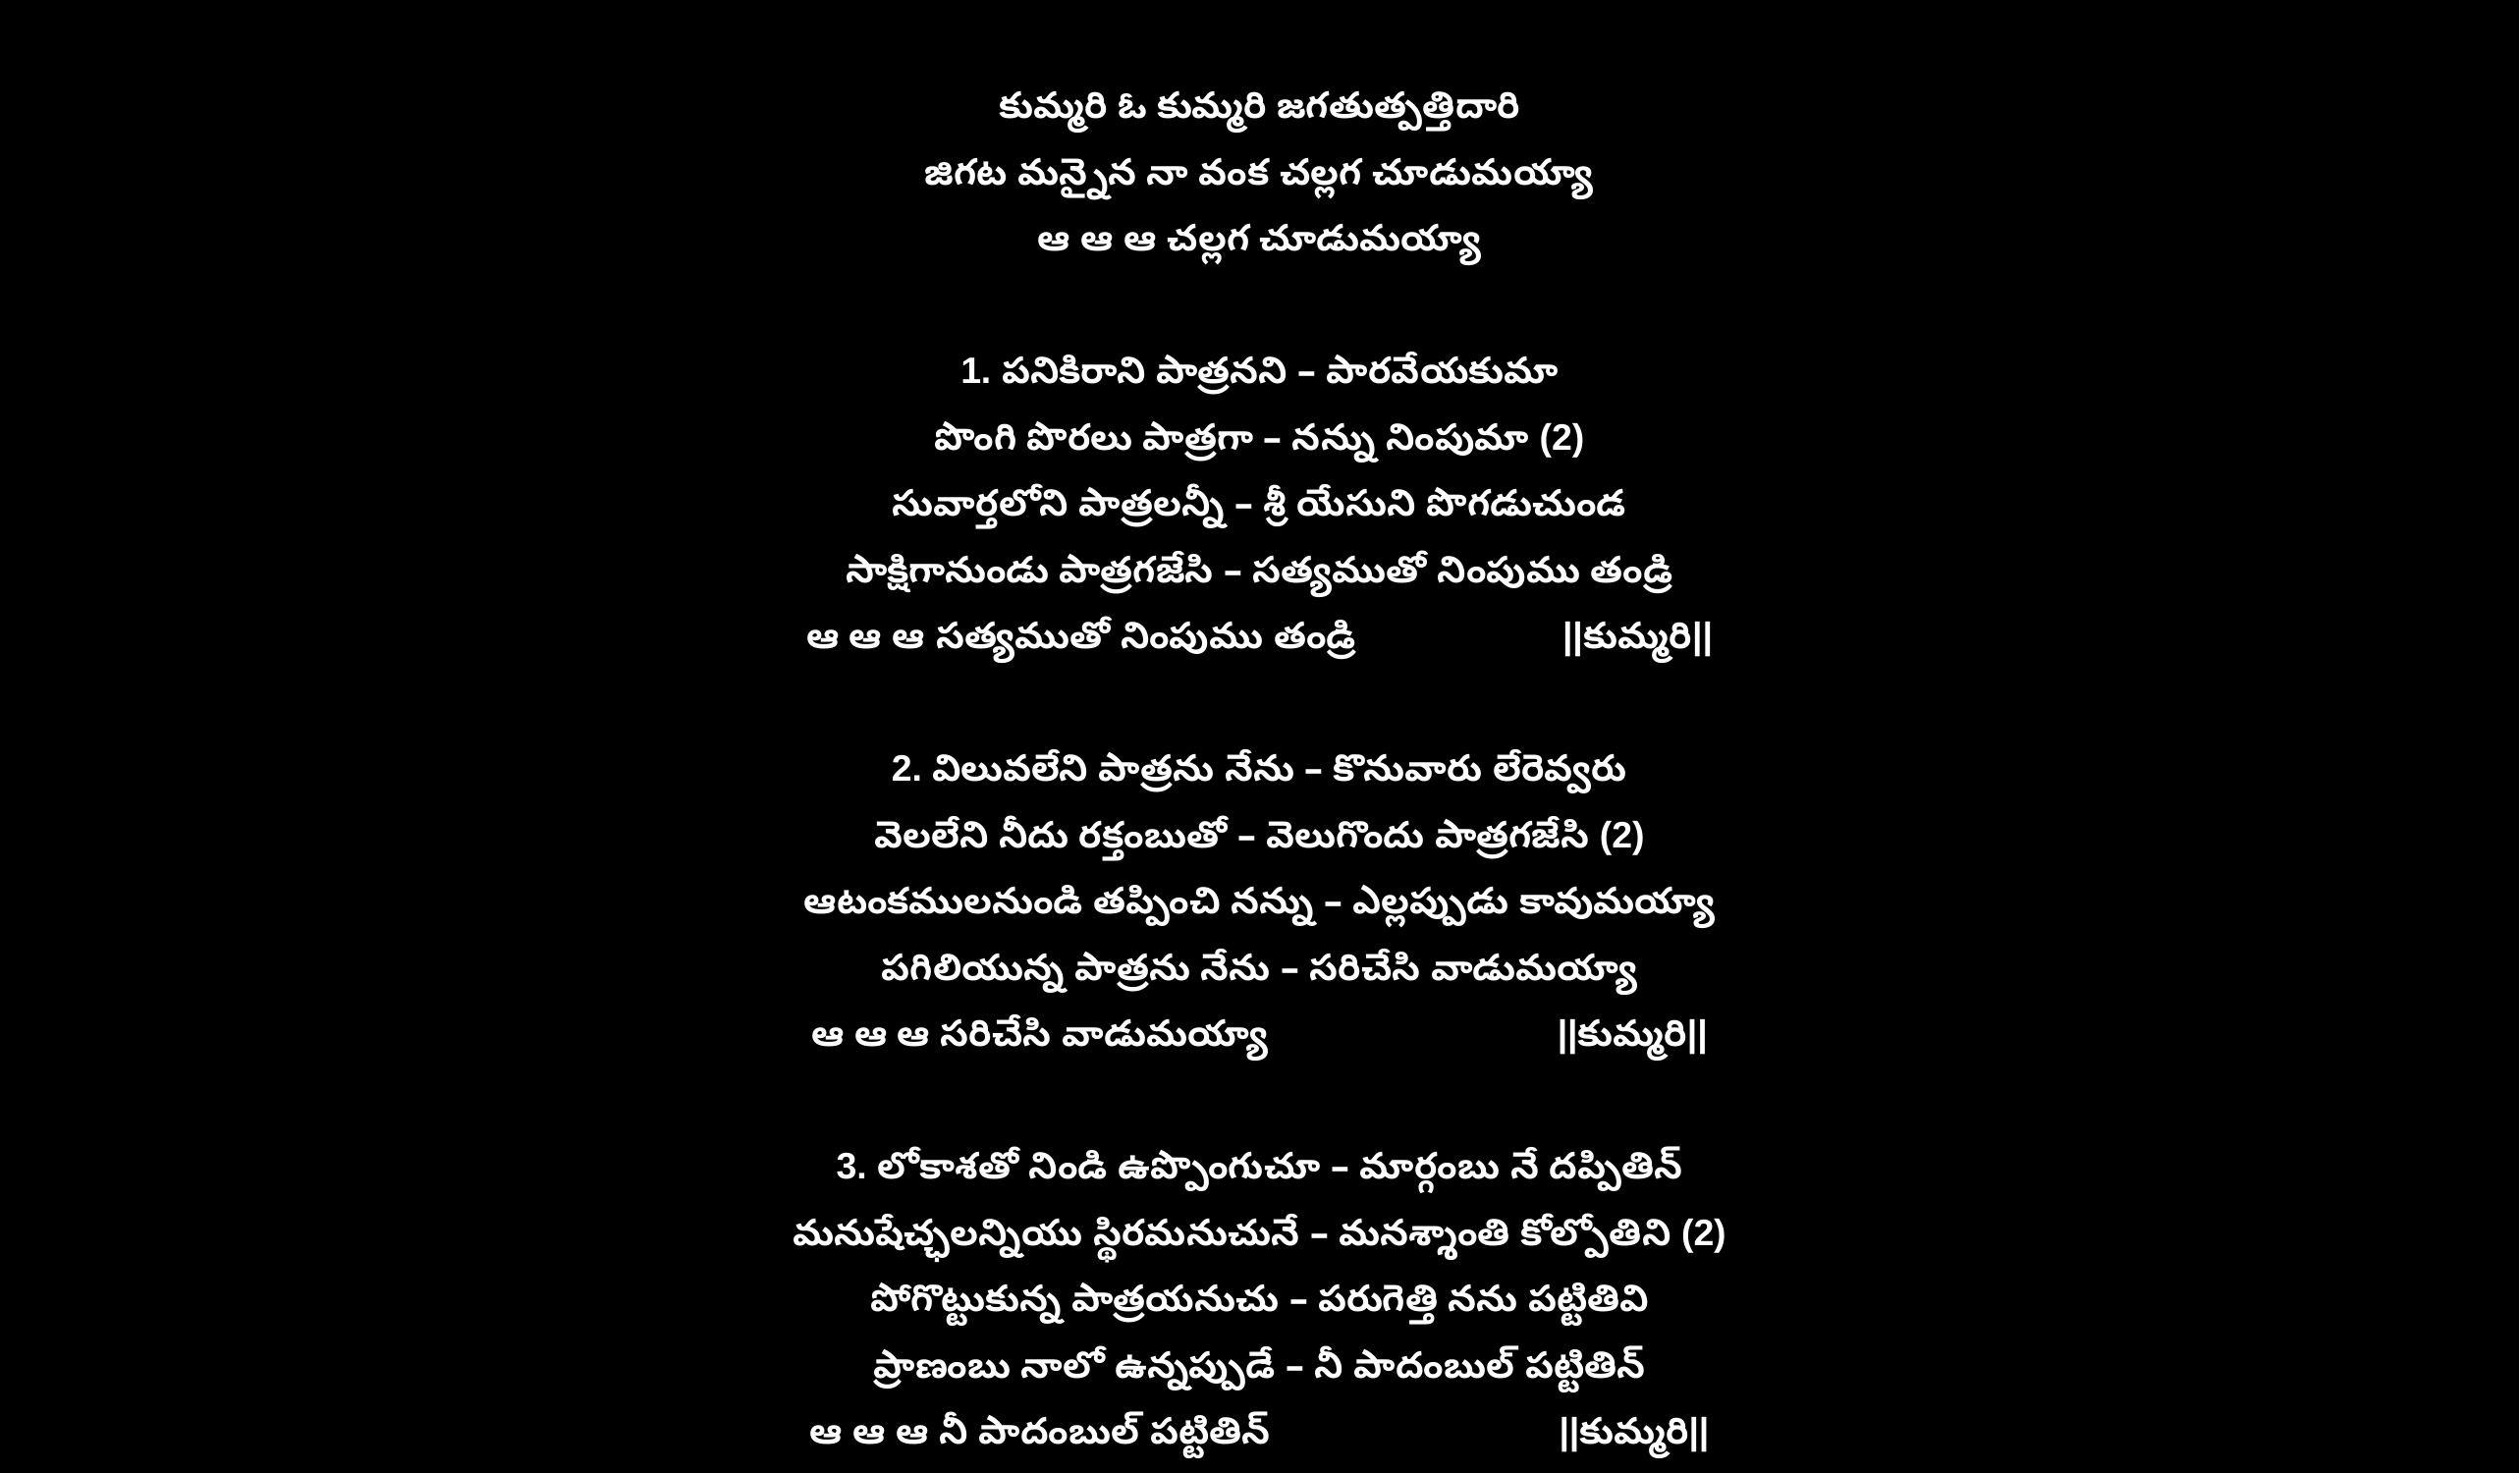

కుమ్మరి ఓ కుమ్మరి జగతుత్పత్తిదారి
జిగట మన్నైన నా వంక చల్లగ చూడుమయ్యా
ఆ ఆ ఆ చల్లగ చూడుమయ్యా

1. పనికిరాని పాత్రనని – పారవేయకుమా
పొంగి పొరలు పాత్రగా – నన్ను నింపుమా (2)
సువార్తలోని పాత్రలన్నీ – శ్రీ యేసుని పొగడుచుండ
సాక్షిగానుండు పాత్రగజేసి – సత్యముతో నింపుము తండ్రి
ఆ ఆ ఆ సత్యముతో నింపుము తండ్రి                    ||కుమ్మరి||

2. విలువలేని పాత్రను నేను – కొనువారు లేరెవ్వరు
వెలలేని నీదు రక్తంబుతో – వెలుగొందు పాత్రగజేసి (2)
ఆటంకములనుండి తప్పించి నన్ను – ఎల్లప్పుడు కావుమయ్యా
పగిలియున్న పాత్రను నేను – సరిచేసి వాడుమయ్యా
ఆ ఆ ఆ సరిచేసి వాడుమయ్యా                            ||కుమ్మరి||

3. లోకాశతో నిండి ఉప్పొంగుచూ – మార్గంబు నే దప్పితిన్
మనుషేచ్ఛలన్నియు స్థిరమనుచునే – మనశ్శాంతి కోల్పోతిని (2)
పోగొట్టుకున్న పాత్రయనుచు – పరుగెత్తి నను పట్టితివి
ప్రాణంబు నాలో ఉన్నప్పుడే – నీ పాదంబుల్ పట్టితిన్
ఆ ఆ ఆ నీ పాదంబుల్ పట్టితిన్                            ||కుమ్మరి||